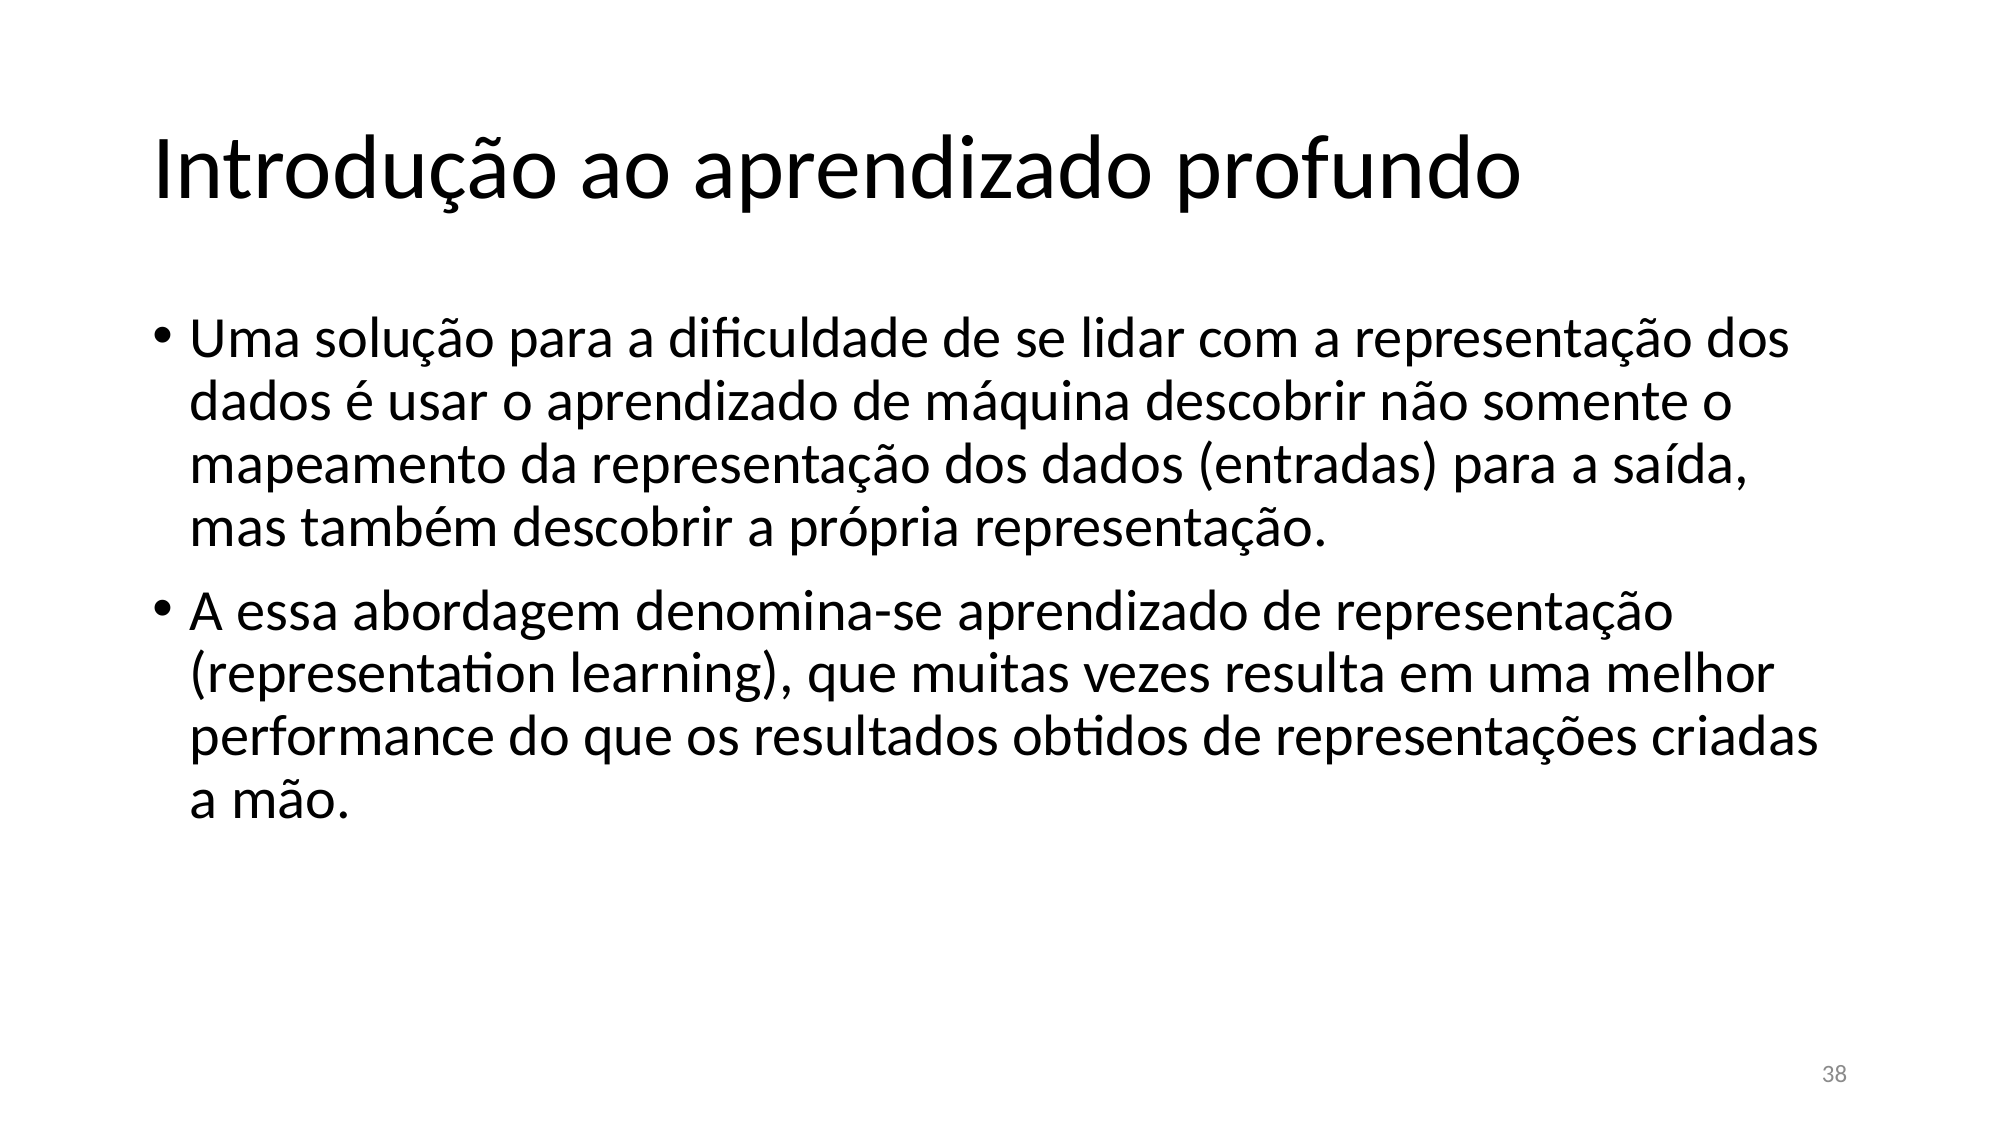

# Introdução ao aprendizado profundo
Uma solução para a dificuldade de se lidar com a representação dos dados é usar o aprendizado de máquina descobrir não somente o mapeamento da representação dos dados (entradas) para a saída, mas também descobrir a própria representação.
A essa abordagem denomina-se aprendizado de representação (representation learning), que muitas vezes resulta em uma melhor performance do que os resultados obtidos de representações criadas a mão.
38